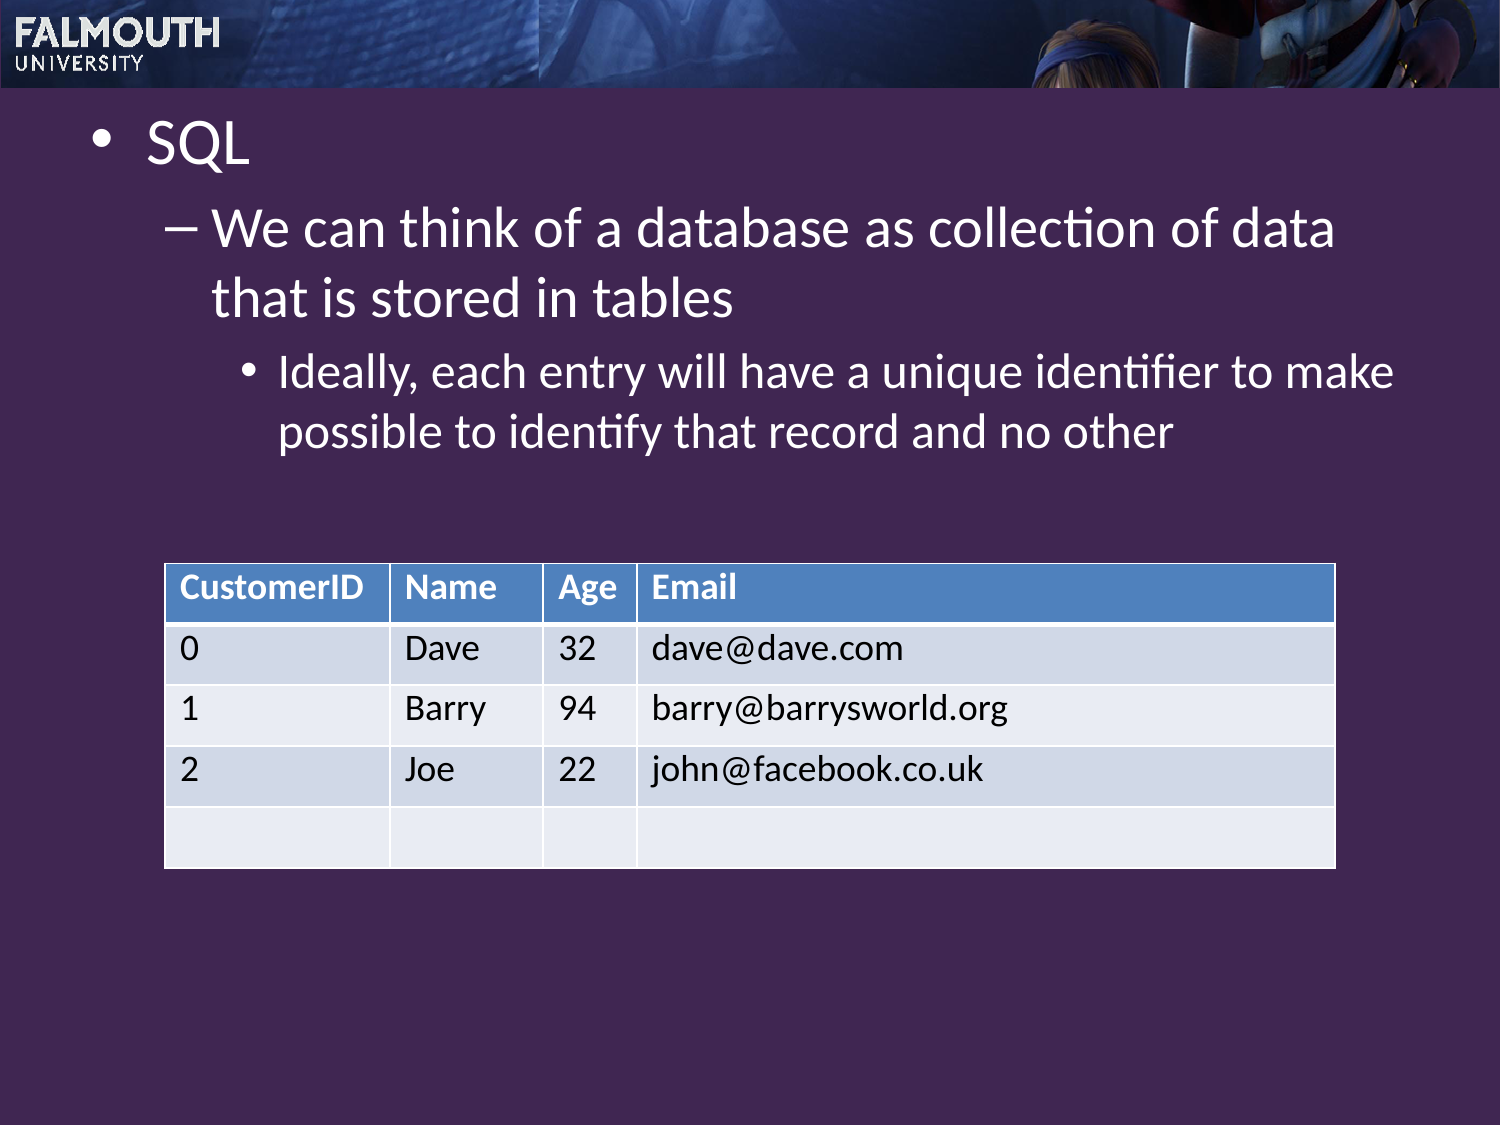

SQL
We can think of a database as collection of data that is stored in tables
Ideally, each entry will have a unique identifier to make possible to identify that record and no other

| CustomerID | Name | Age | Email |
| --- | --- | --- | --- |
| 0 | Dave | 32 | dave@dave.com |
| 1 | Barry | 94 | barry@barrysworld.org |
| 2 | Joe | 22 | john@facebook.co.uk |
|  |  |  |  |